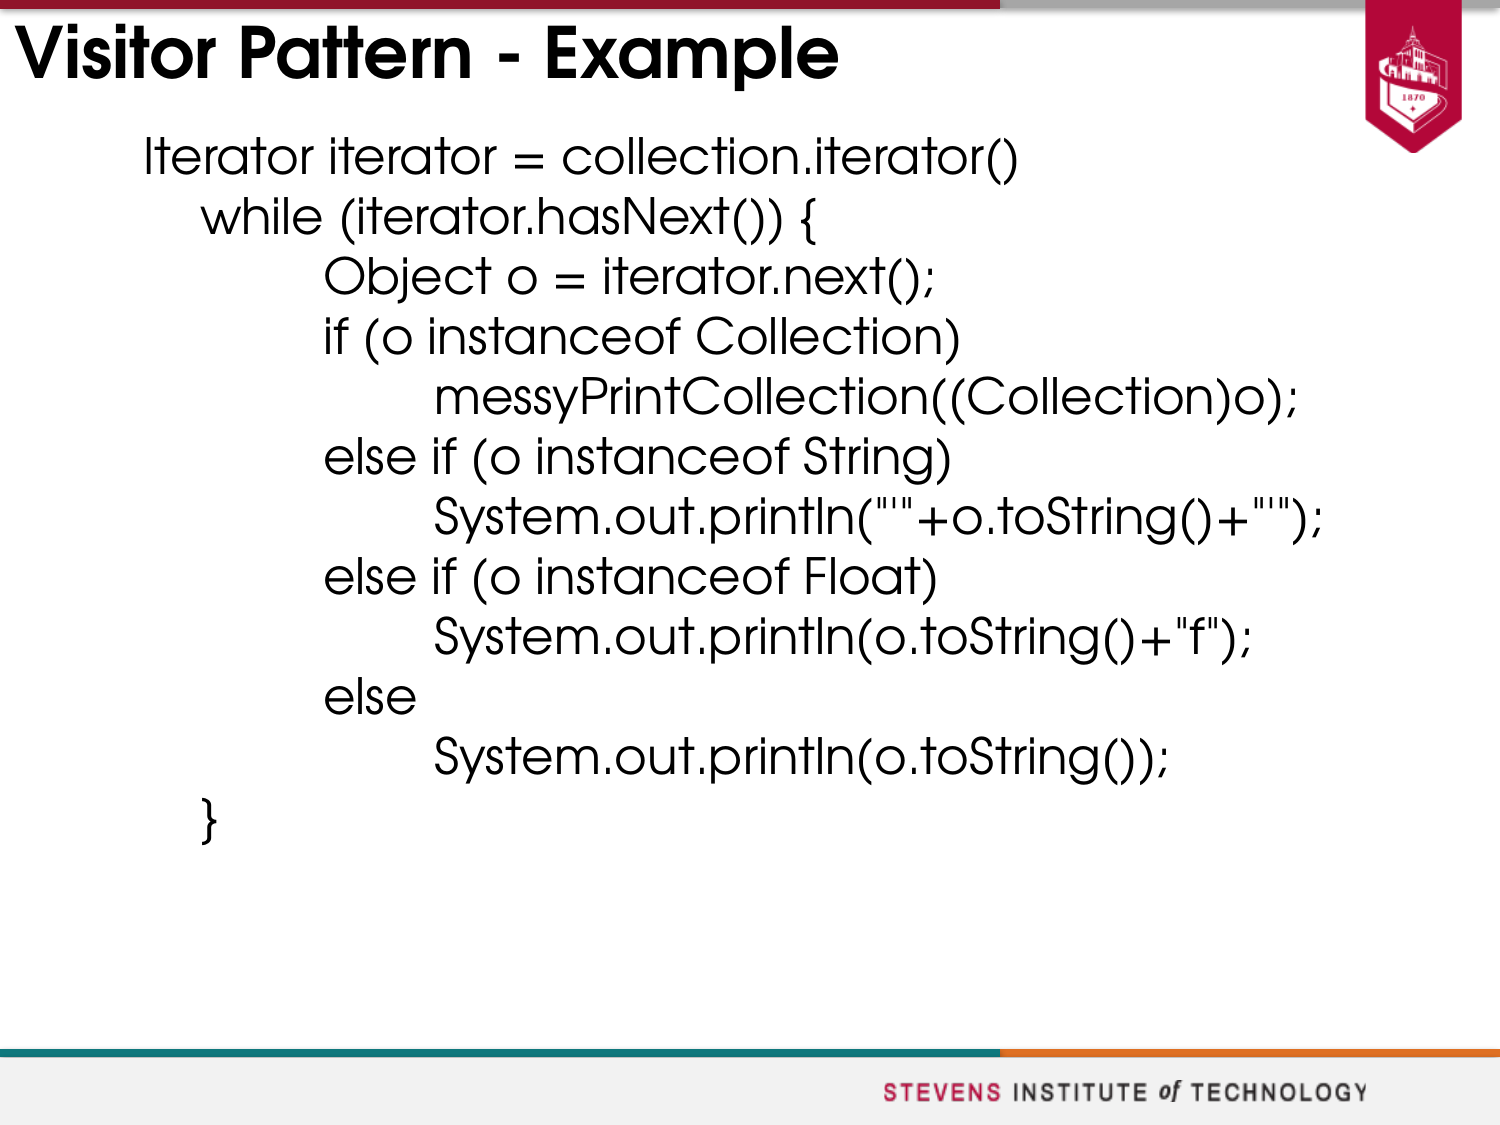

# Visitor Pattern - Example
Iterator iterator = collection.iterator()
while (iterator.hasNext()) {
　　 Object o = iterator.next();
　　 if (o instanceof Collection)
　　 　　 messyPrintCollection((Collection)o);
　　 else if (o instanceof String)
　　 　　 System.out.println("'"+o.toString()+"'");
　　 else if (o instanceof Float)
　　 　　 System.out.println(o.toString()+"f");
　　 else
　　 　　 System.out.println(o.toString());
}